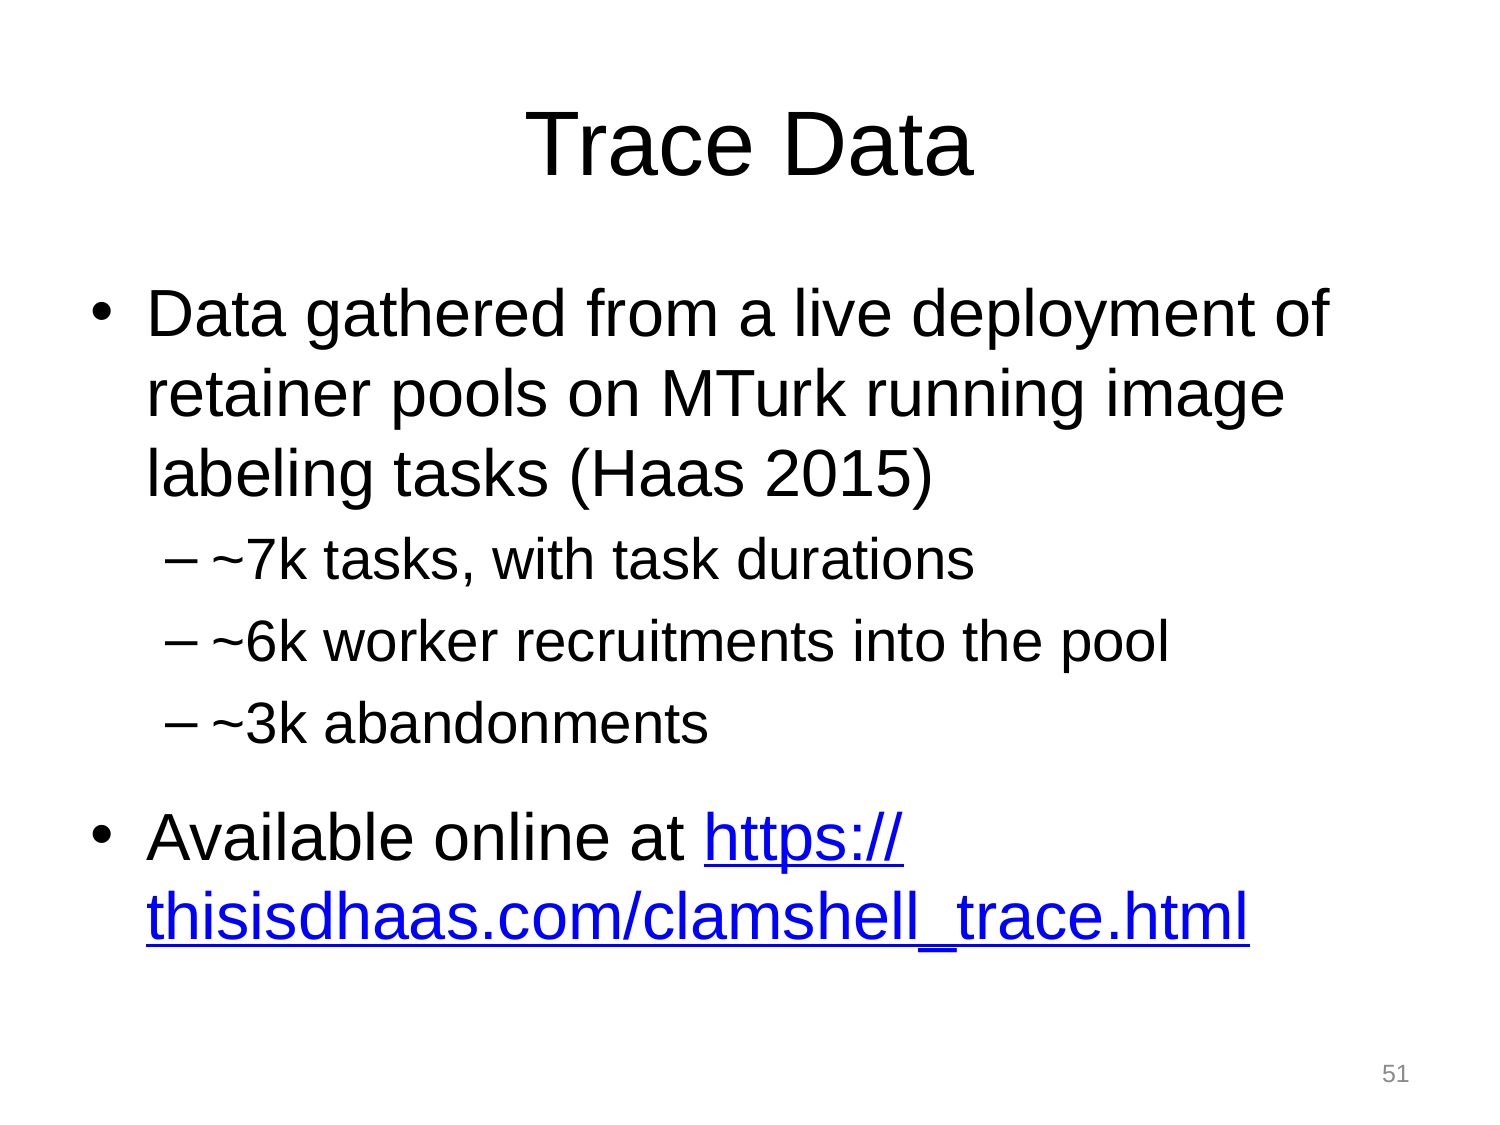

# Trace Data
Data gathered from a live deployment of retainer pools on MTurk running image labeling tasks (Haas 2015)
~7k tasks, with task durations
~6k worker recruitments into the pool
~3k abandonments
Available online at https://thisisdhaas.com/clamshell_trace.html
51